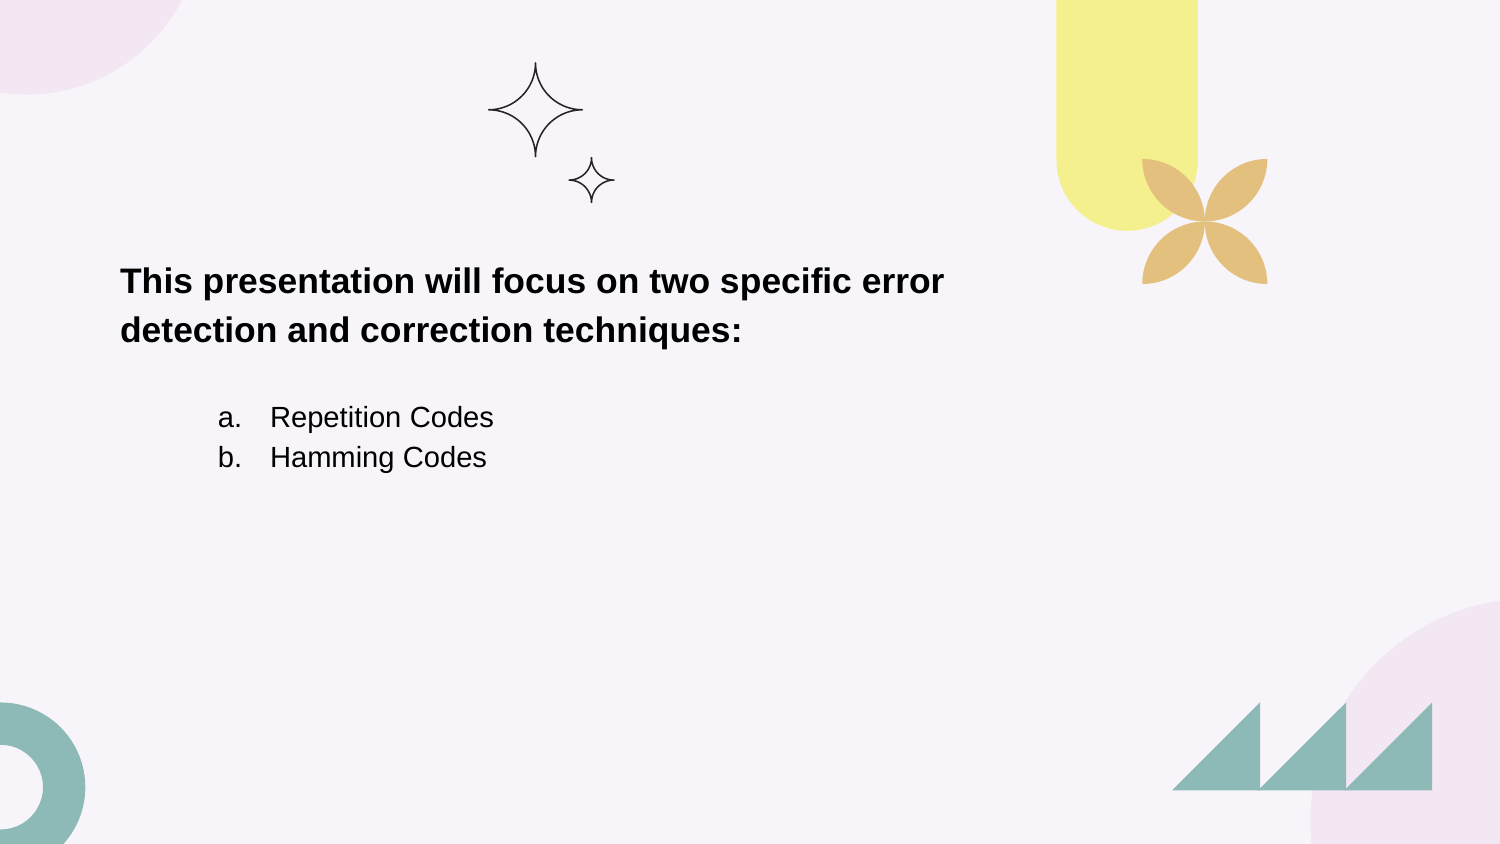

This presentation will focus on two specific error detection and correction techniques:
Repetition Codes
Hamming Codes